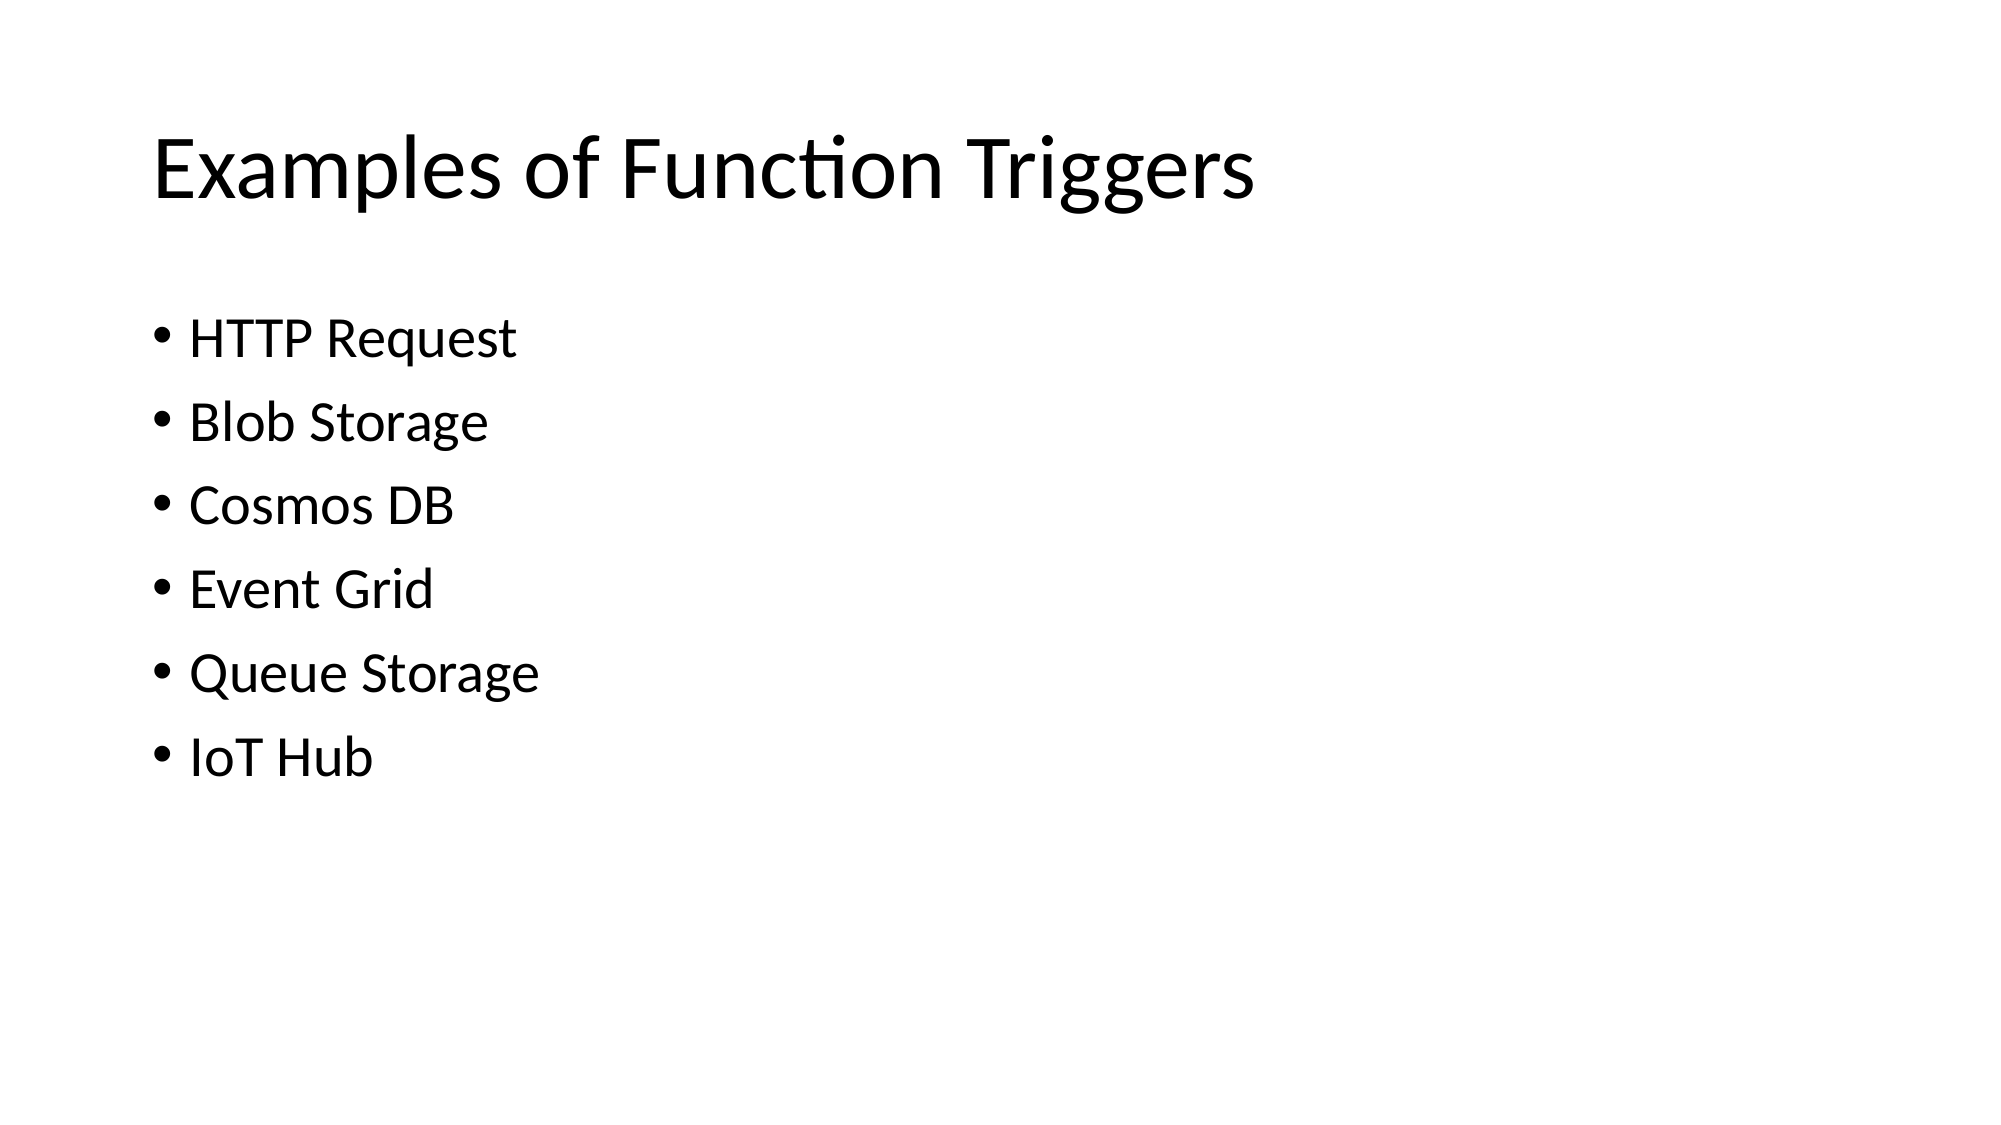

# Examples of Function Triggers
HTTP Request
Blob Storage
Cosmos DB
Event Grid
Queue Storage
IoT Hub